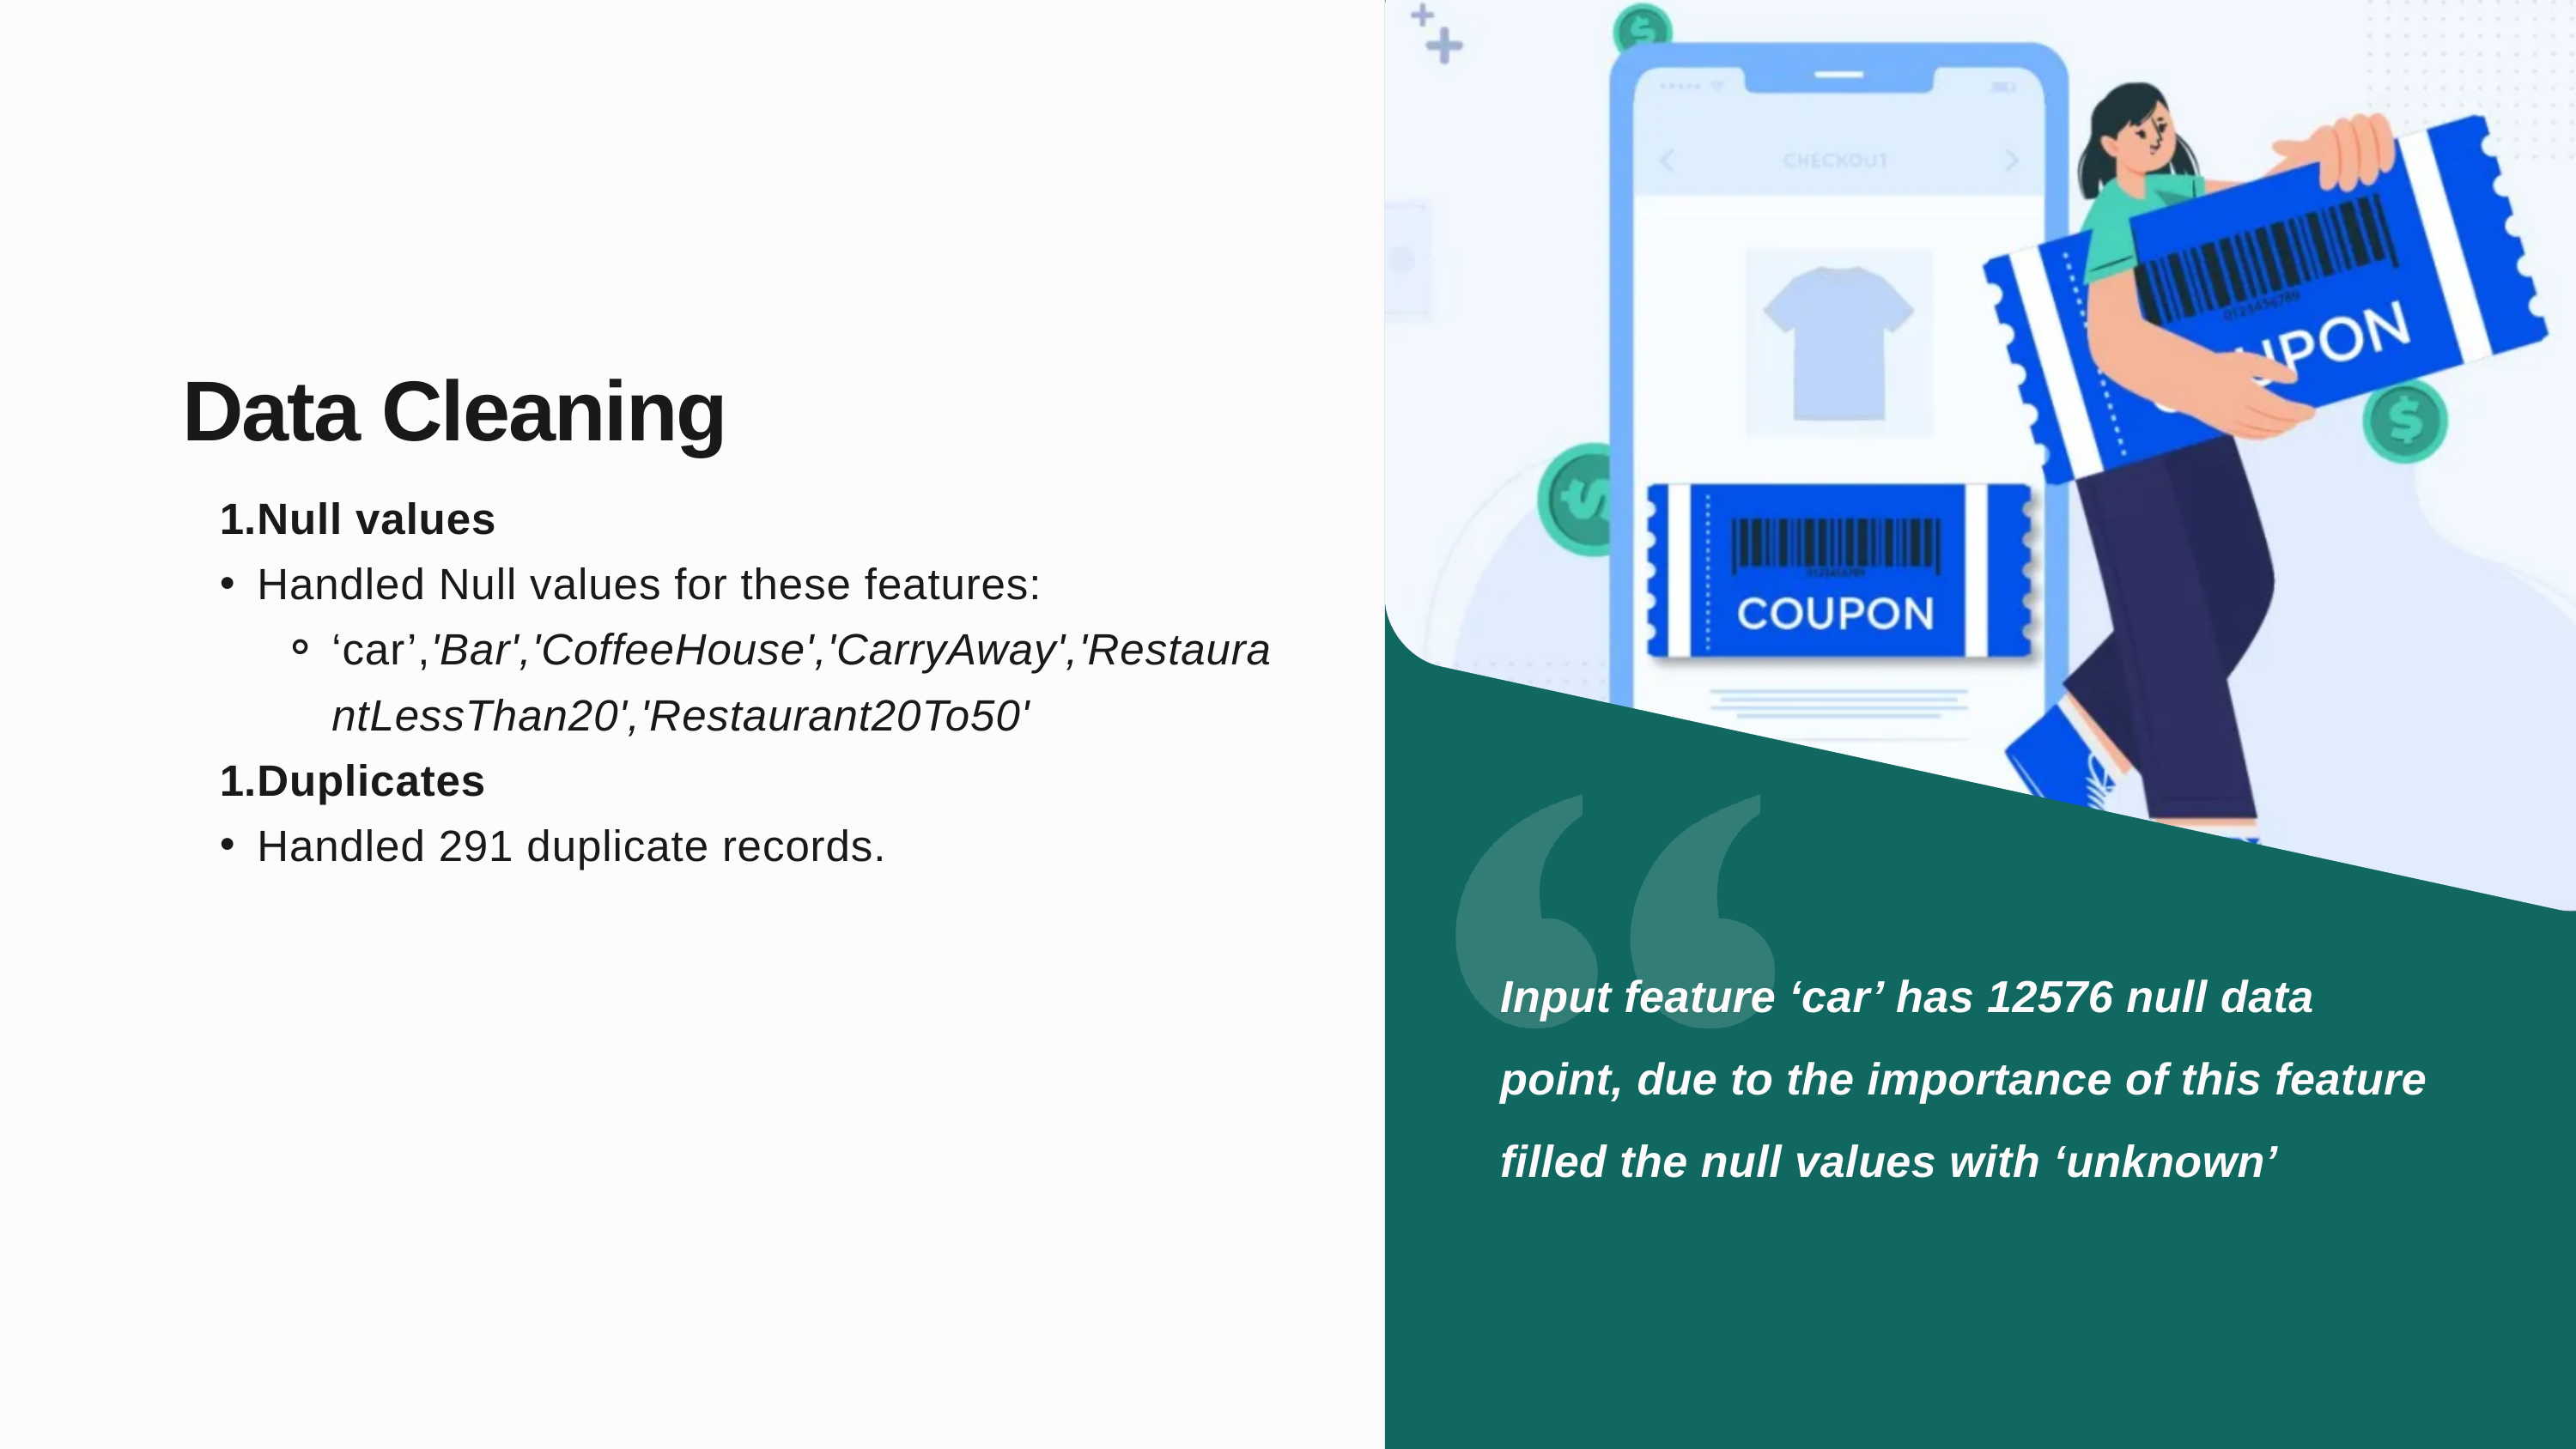

Data Cleaning
Null values
Handled Null values for these features:
‘car’,'Bar','CoffeeHouse','CarryAway','RestaurantLessThan20','Restaurant20To50'
Duplicates
Handled 291 duplicate records.

Input feature ‘car’ has 12576 null data point, due to the importance of this feature filled the null values with ‘unknown’